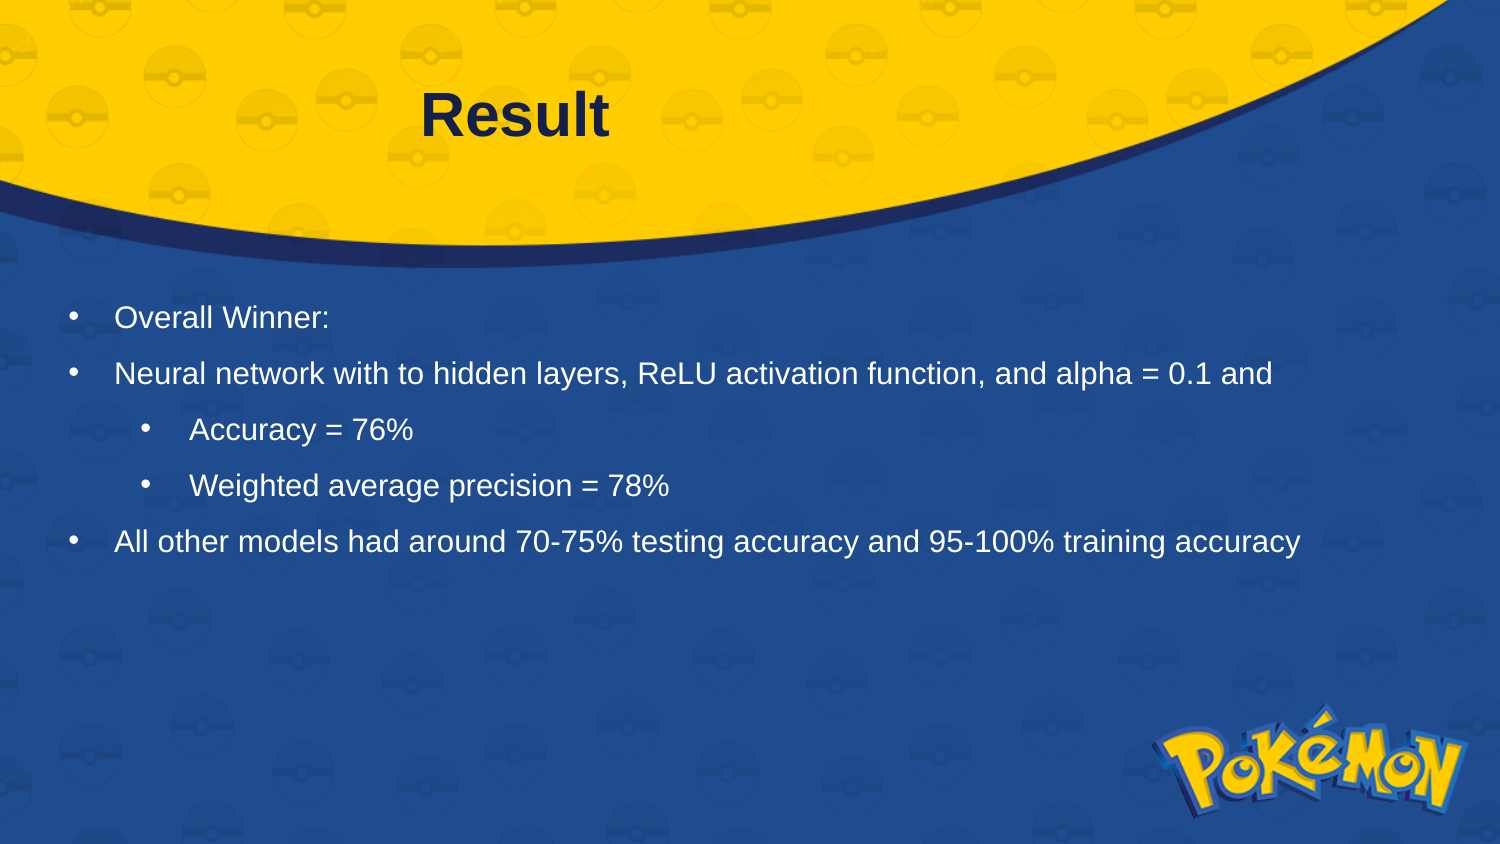

# Result
Overall Winner:
Neural network with to hidden layers, ReLU activation function, and alpha = 0.1 and
Accuracy = 76%
Weighted average precision = 78%
All other models had around 70-75% testing accuracy and 95-100% training accuracy